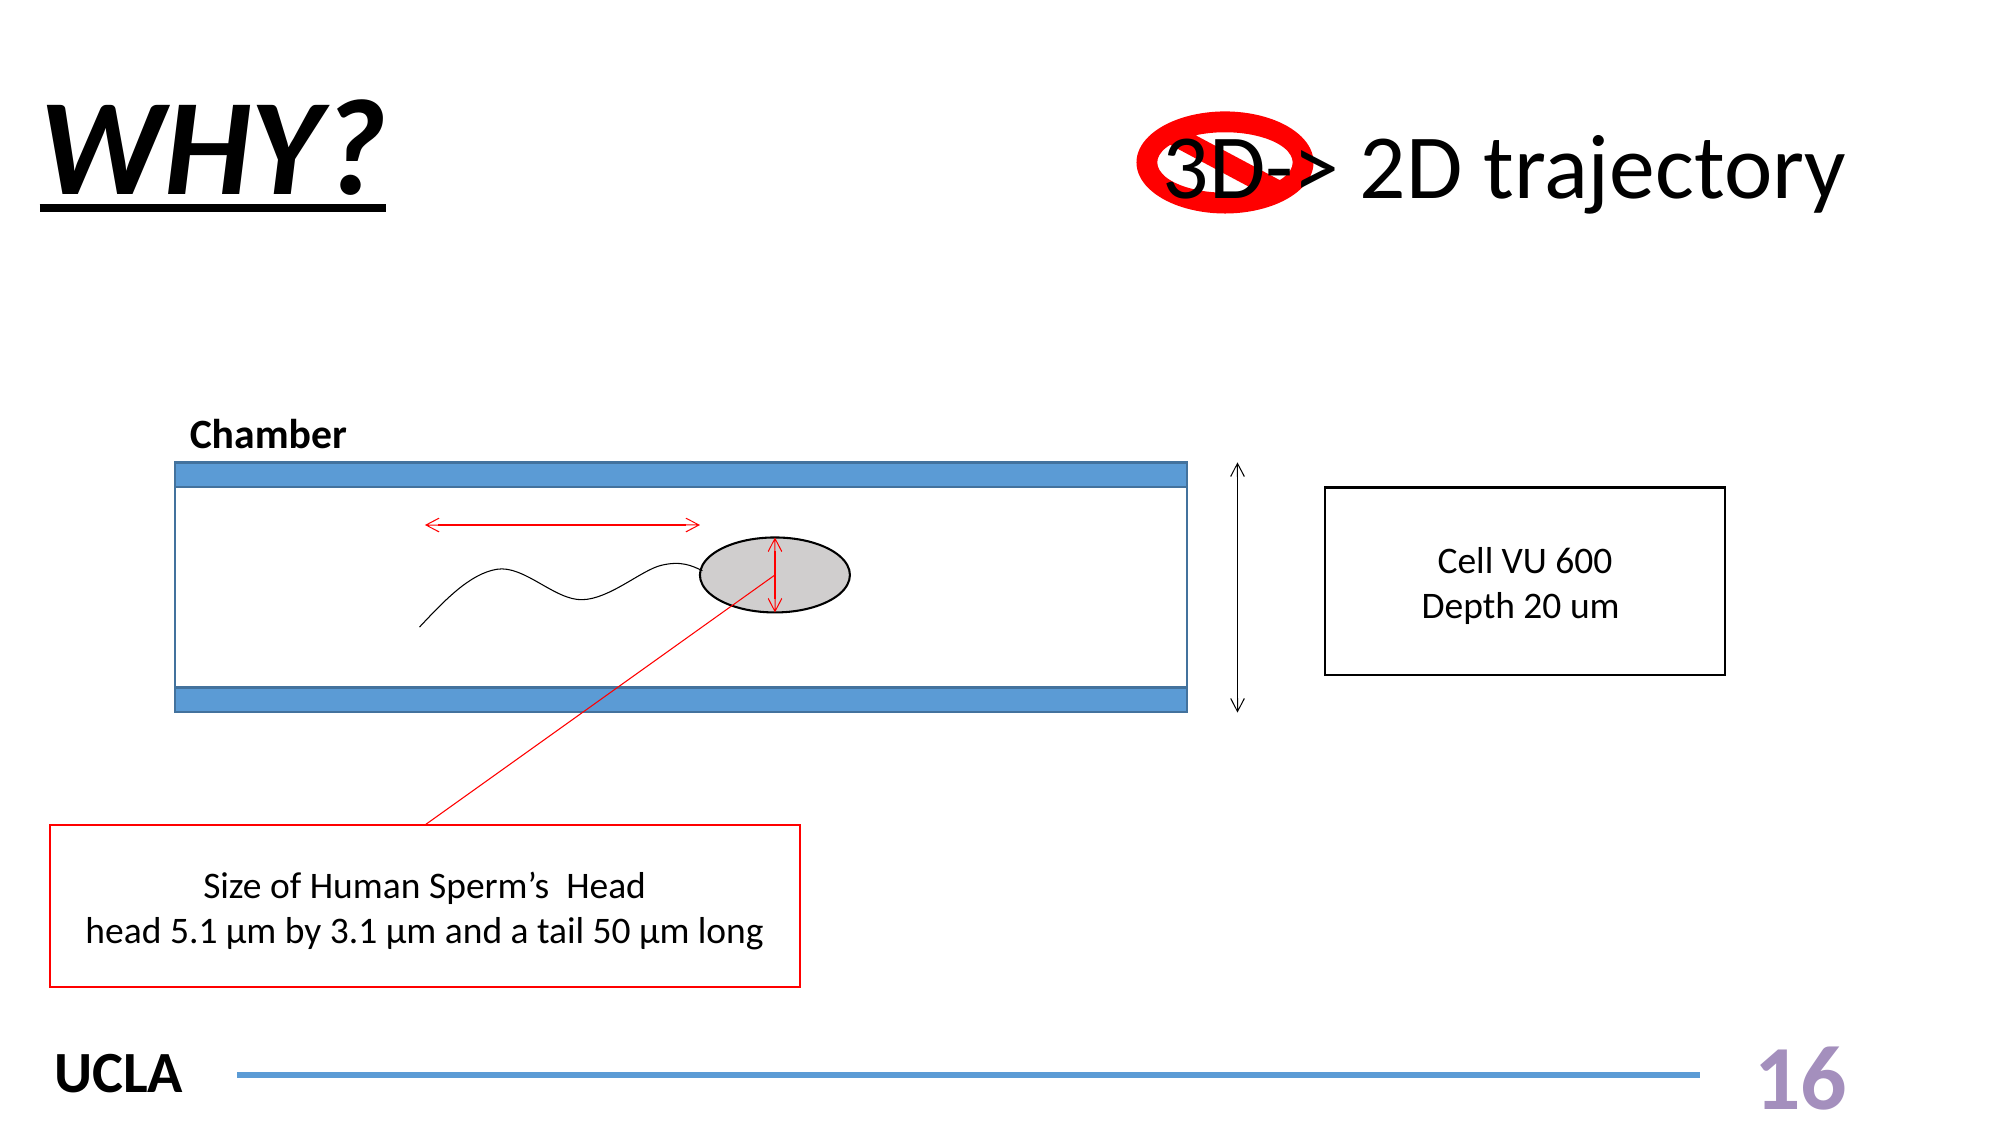

WHY?
# 3D-> 2D trajectory

Chamber

Cell VU 600
Depth 20 um

Size of Human Sperm’s  Head
head 5.1 µm by 3.1 µm and a tail 50 µm long
16